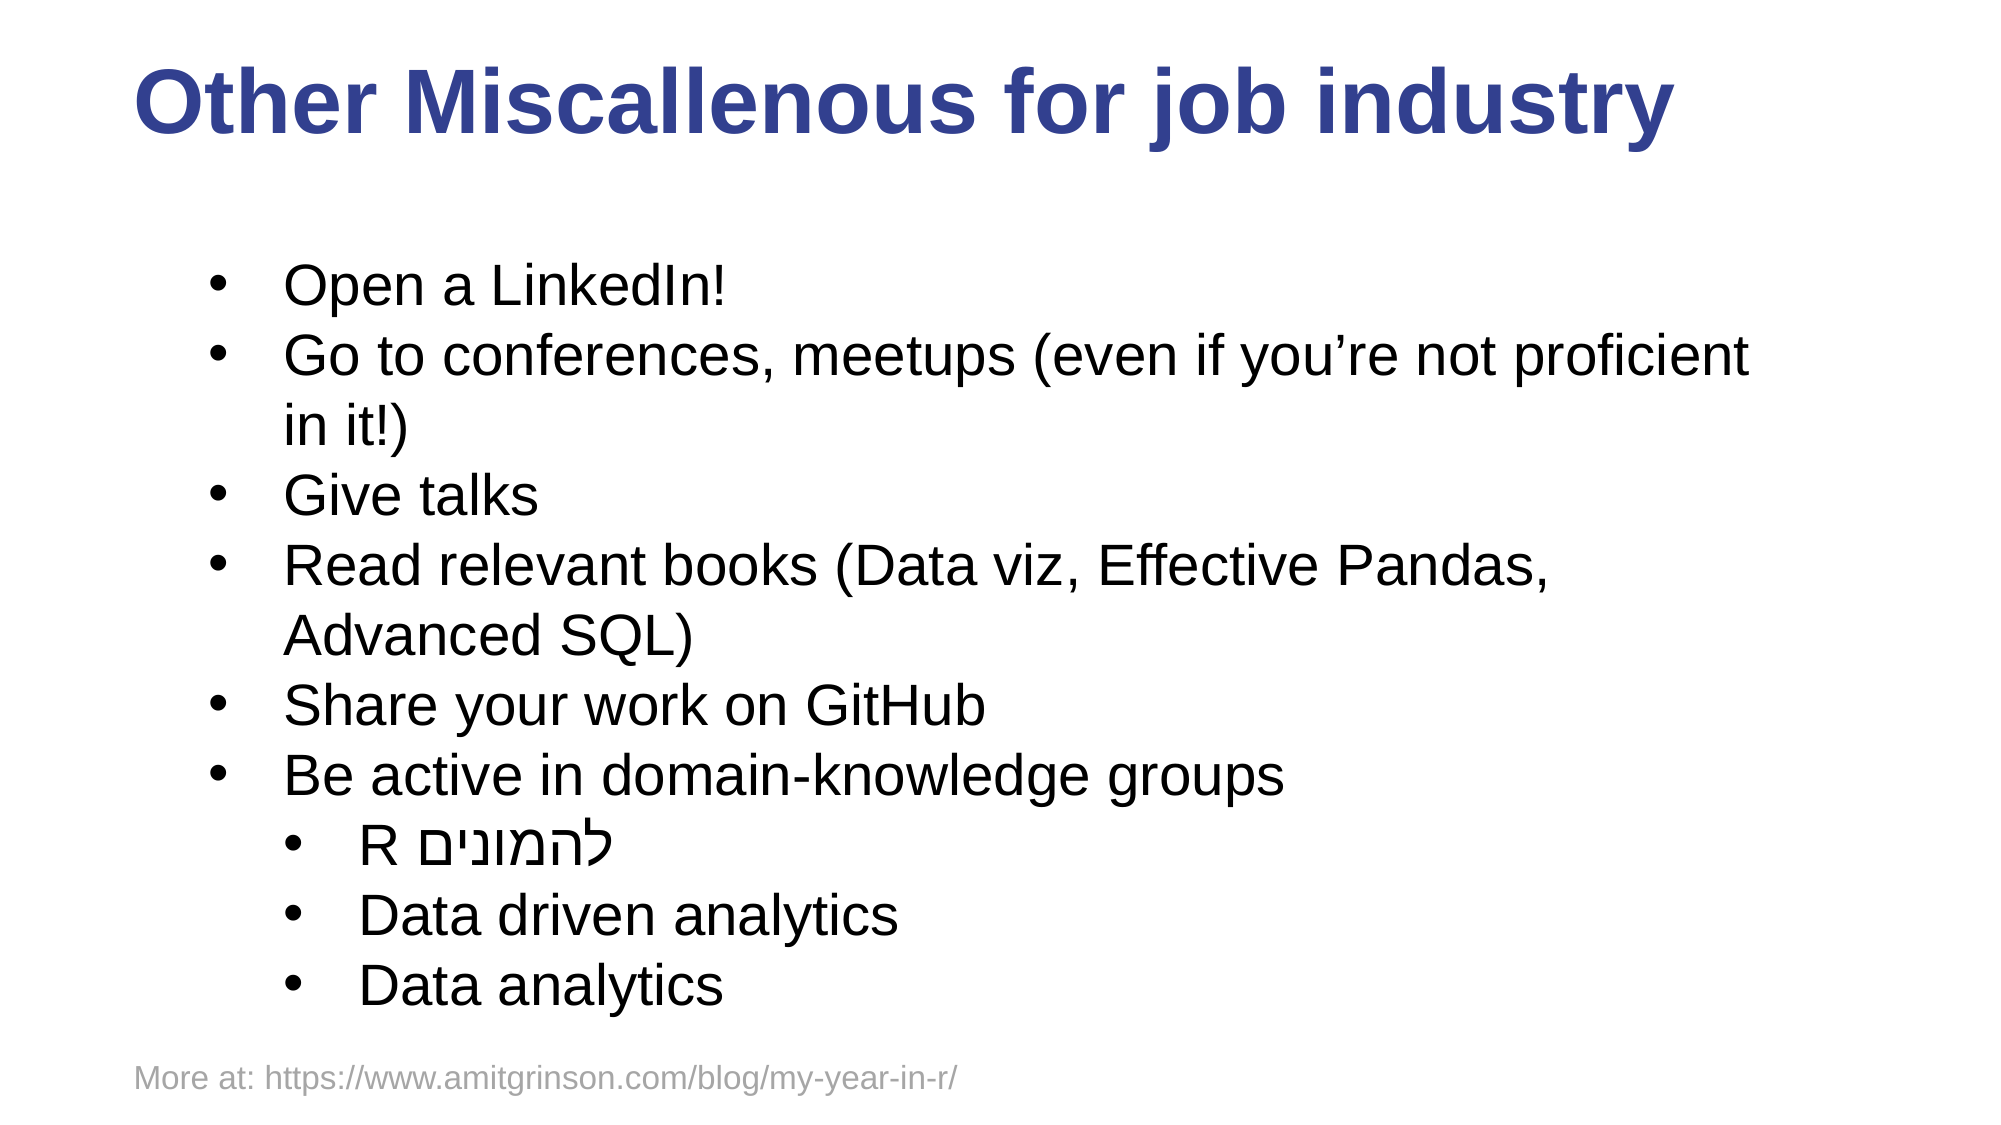

# Other Miscallenous for job industry
Open a LinkedIn!
Go to conferences, meetups (even if you’re not proficient in it!)
Give talks
Read relevant books (Data viz, Effective Pandas, Advanced SQL)
Share your work on GitHub
Be active in domain-knowledge groups
R להמונים
Data driven analytics
Data analytics

More at: https://www.amitgrinson.com/blog/my-year-in-r/